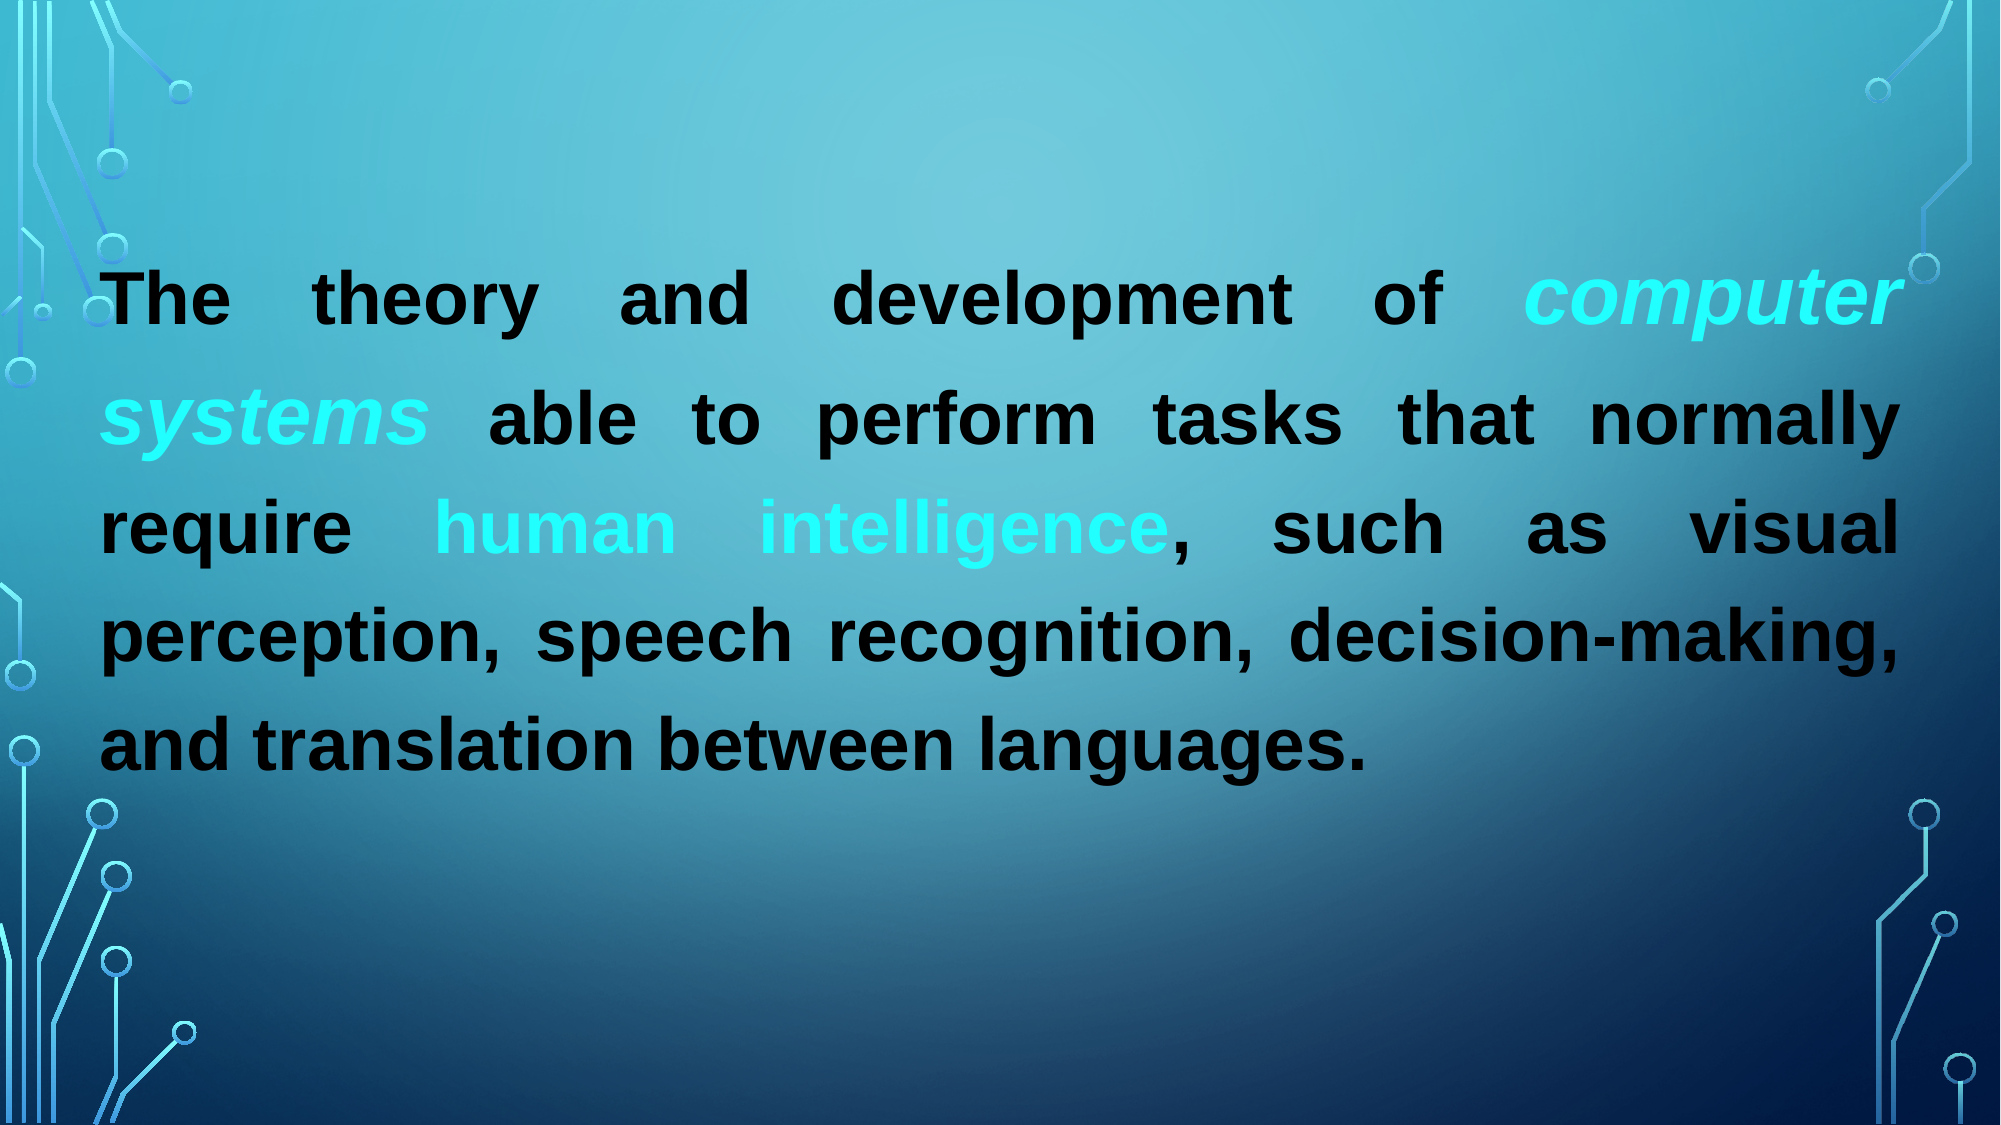

The theory and development of computer systems able to perform tasks that normally require human intelligence, such as visual perception, speech recognition, decision-making, and translation between languages.